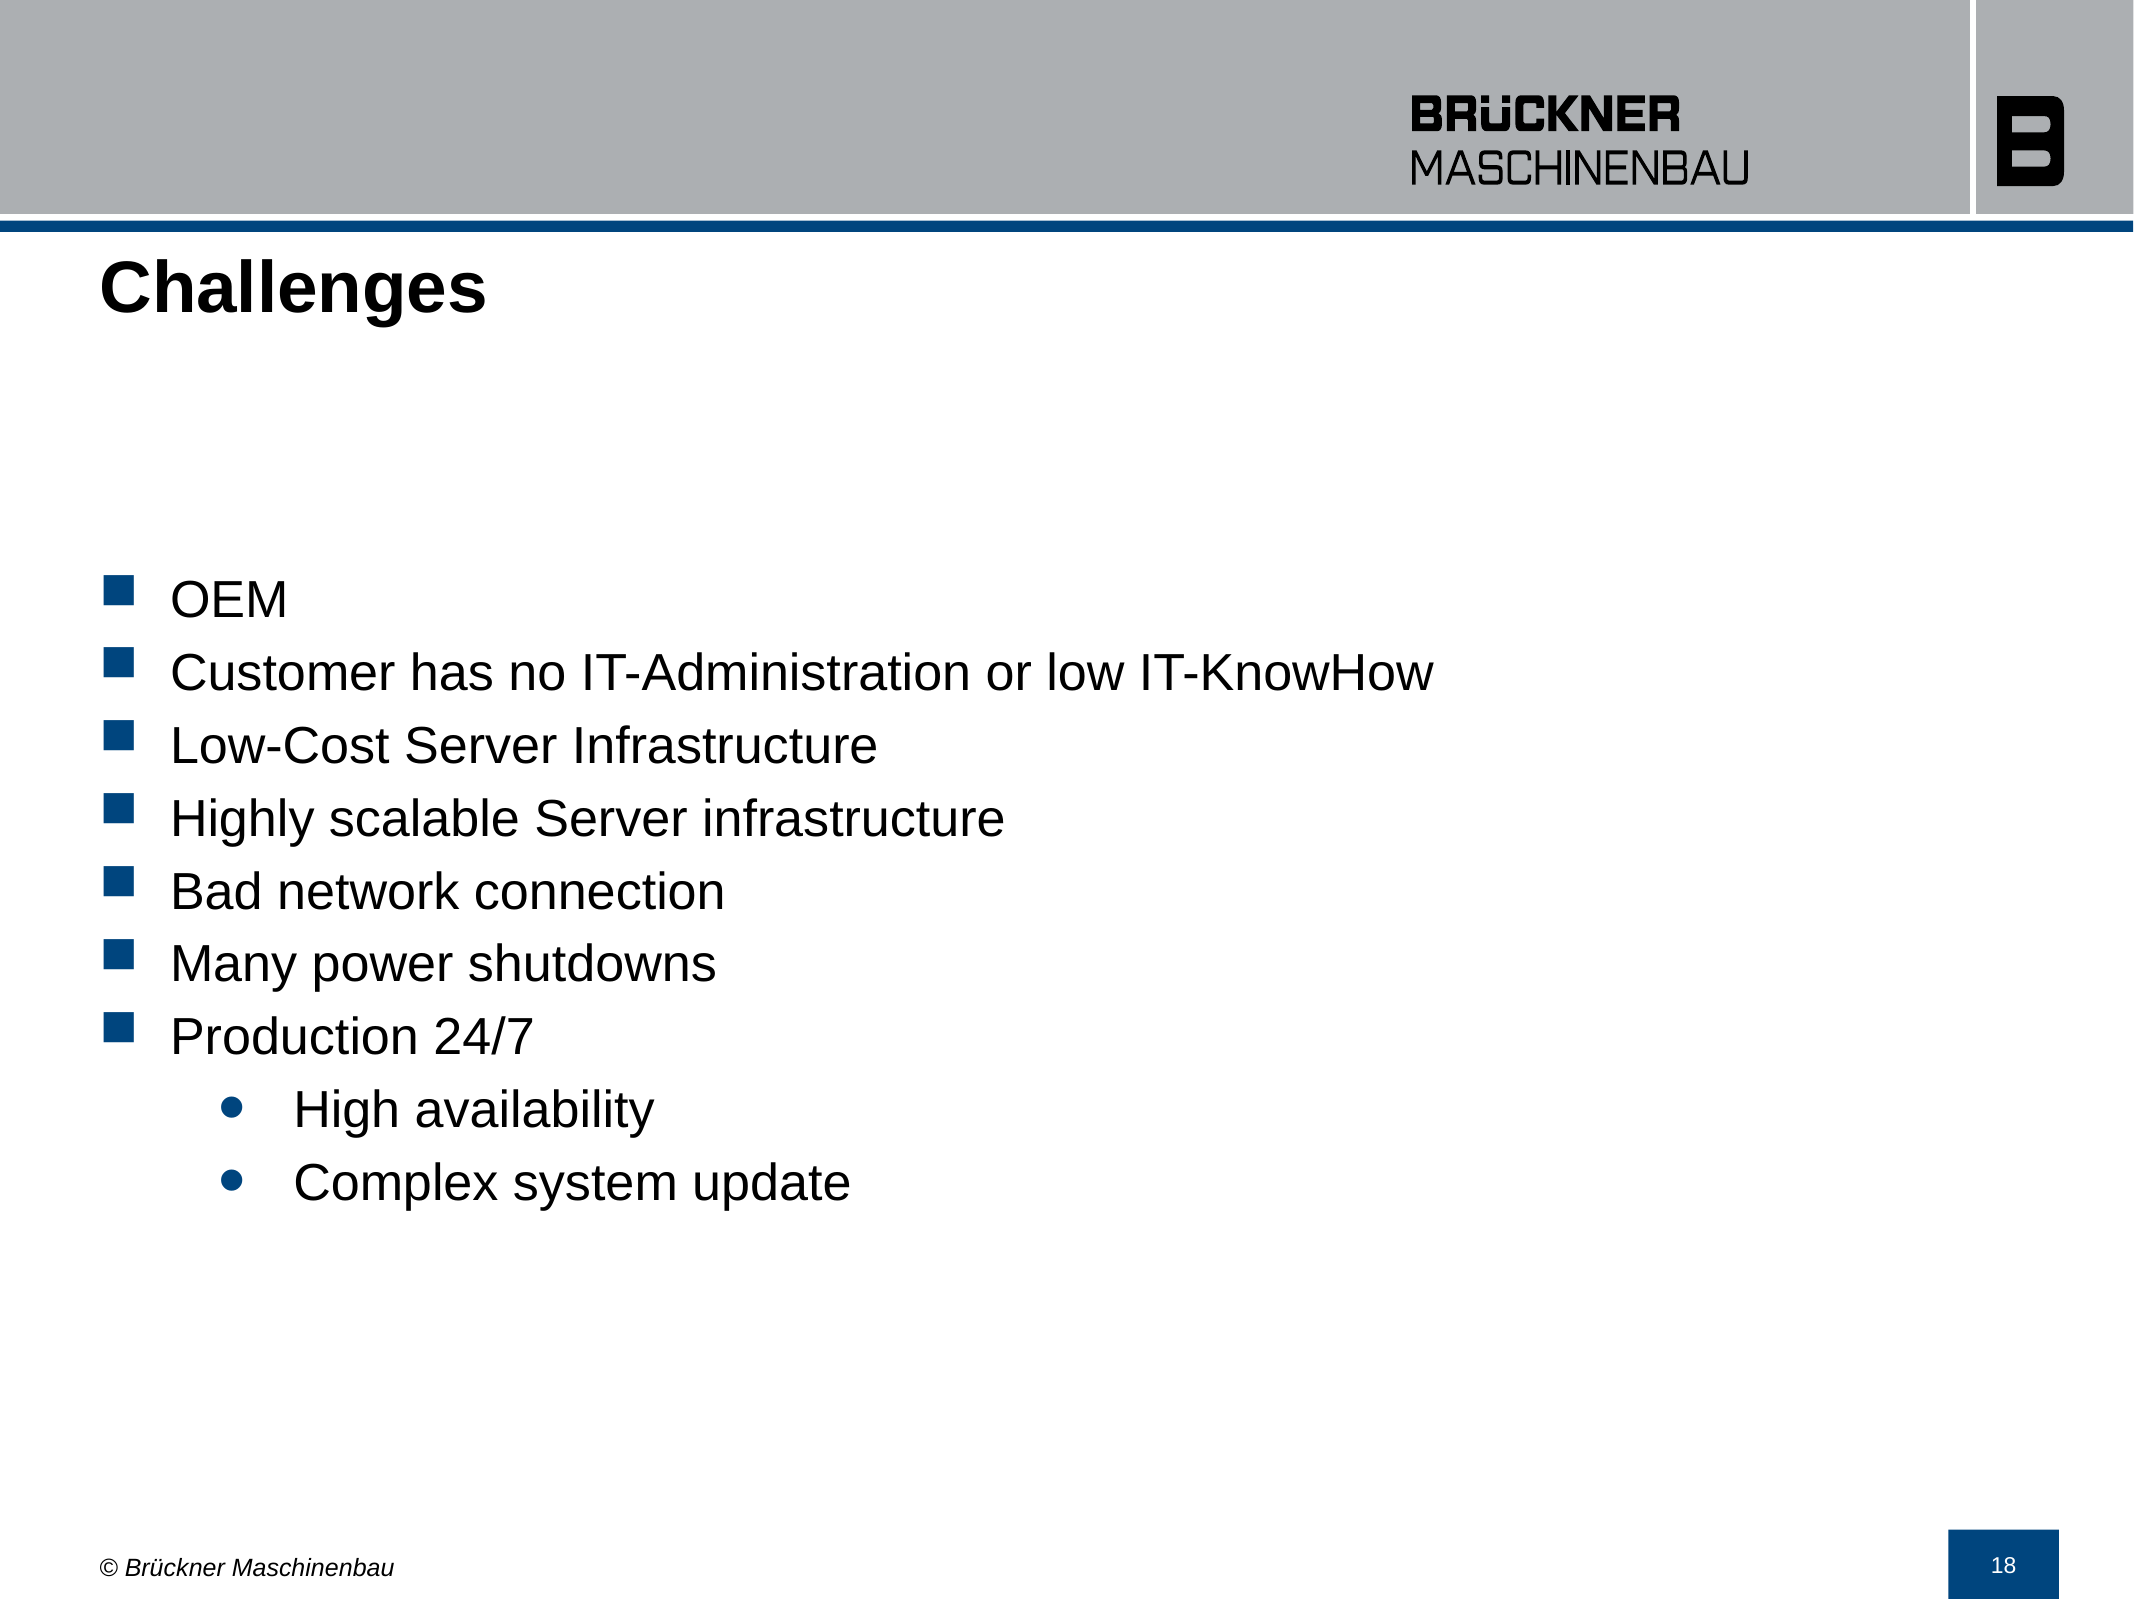

# Challenges

OEM
Customer has no IT-Administration or low IT-KnowHow
Low-Cost Server Infrastructure
Highly scalable Server infrastructure
Bad network connection
Many power shutdowns
Production 24/7
High availability
Complex system update
18
© Brückner Maschinenbau